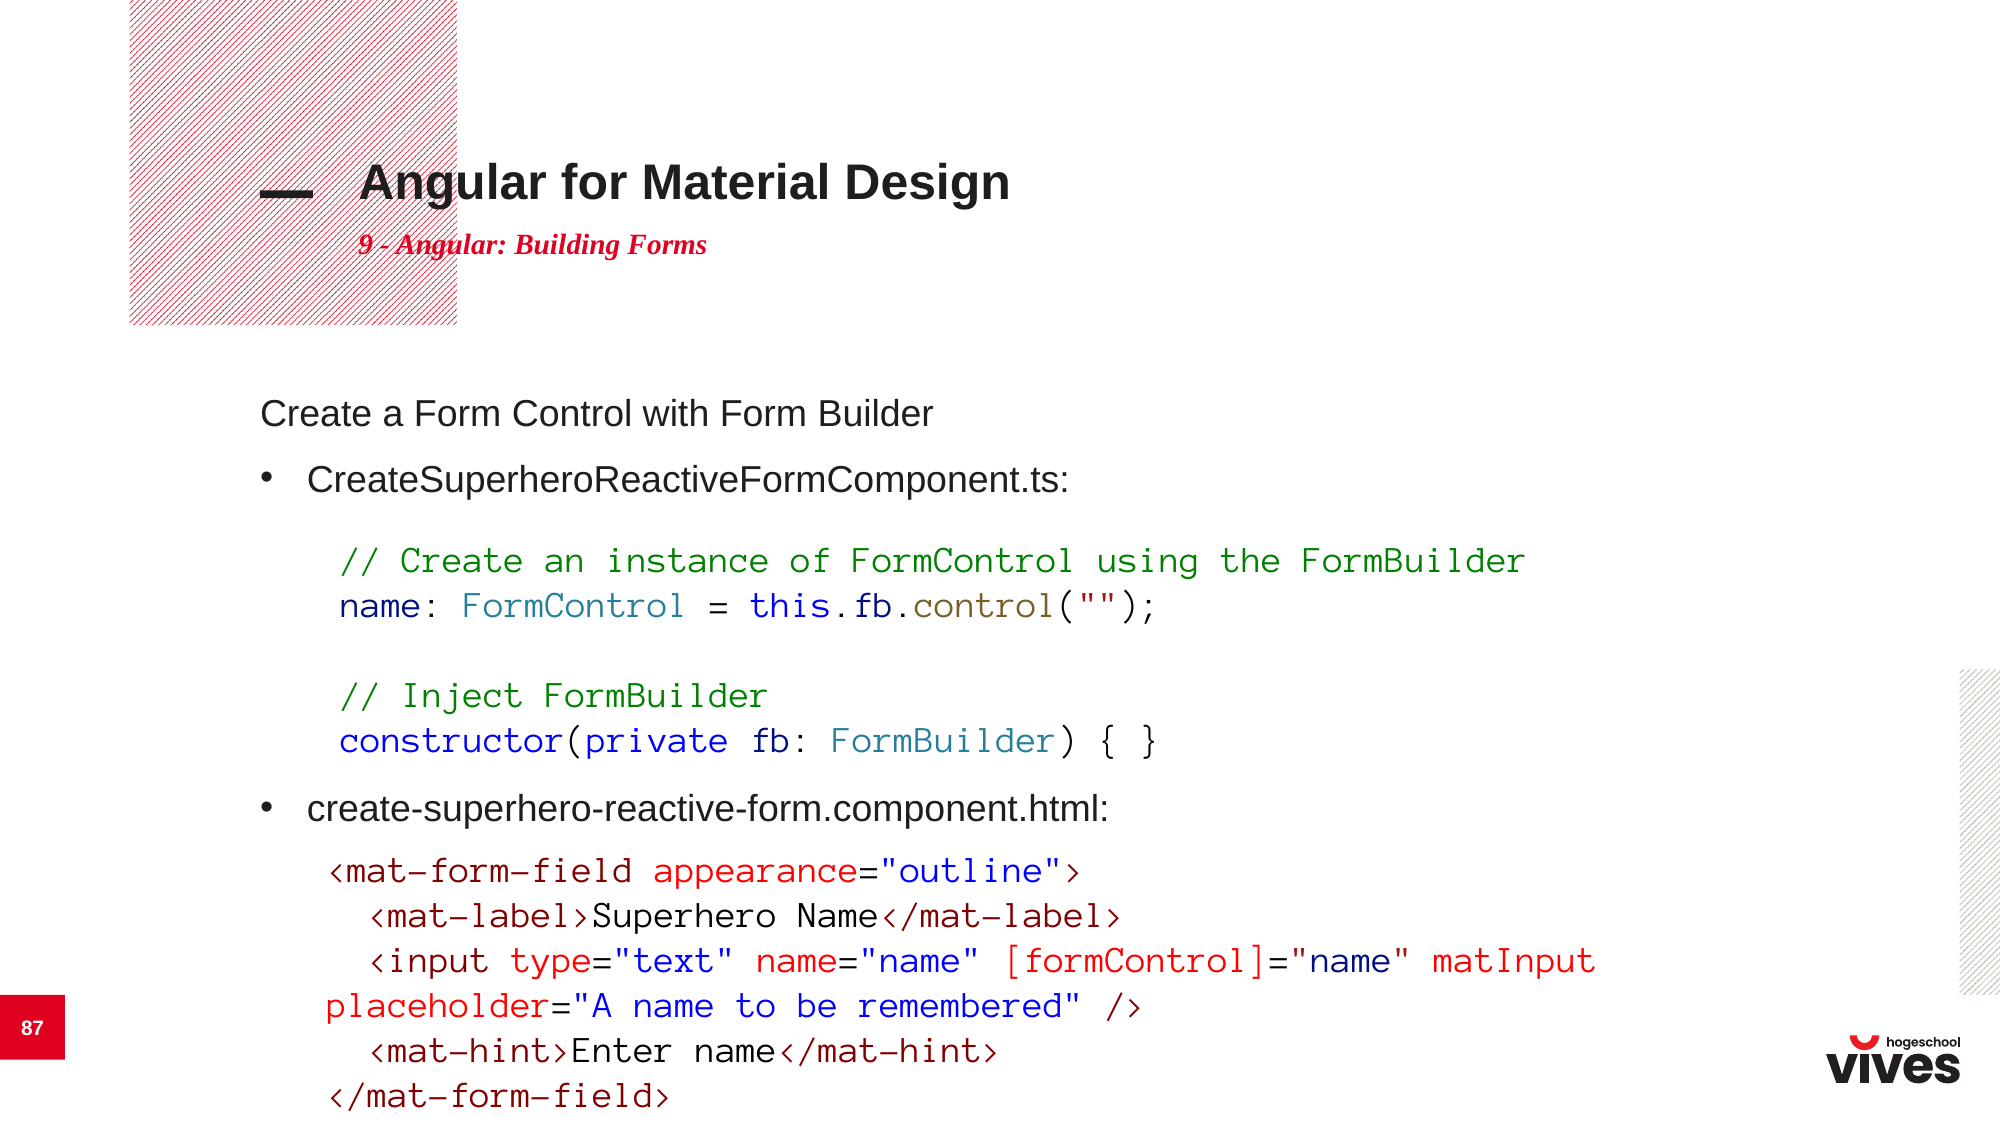

# Angular for Material Design
9 - Angular: Building Forms
Create a Form Control with Form Builder
CreateSuperheroReactiveFormComponent.ts:

create-superhero-reactive-form.component.html:
  // Create an instance of FormControl using the FormBuilder
  name: FormControl = this.fb.control("");
  // Inject FormBuilder
  constructor(private fb: FormBuilder) { }

<mat-form-field appearance="outline">
  <mat-label>Superhero Name</mat-label>
  <input type="text" name="name" [formControl]="name" matInput placeholder="A name to be remembered" />
  <mat-hint>Enter name</mat-hint>
</mat-form-field>